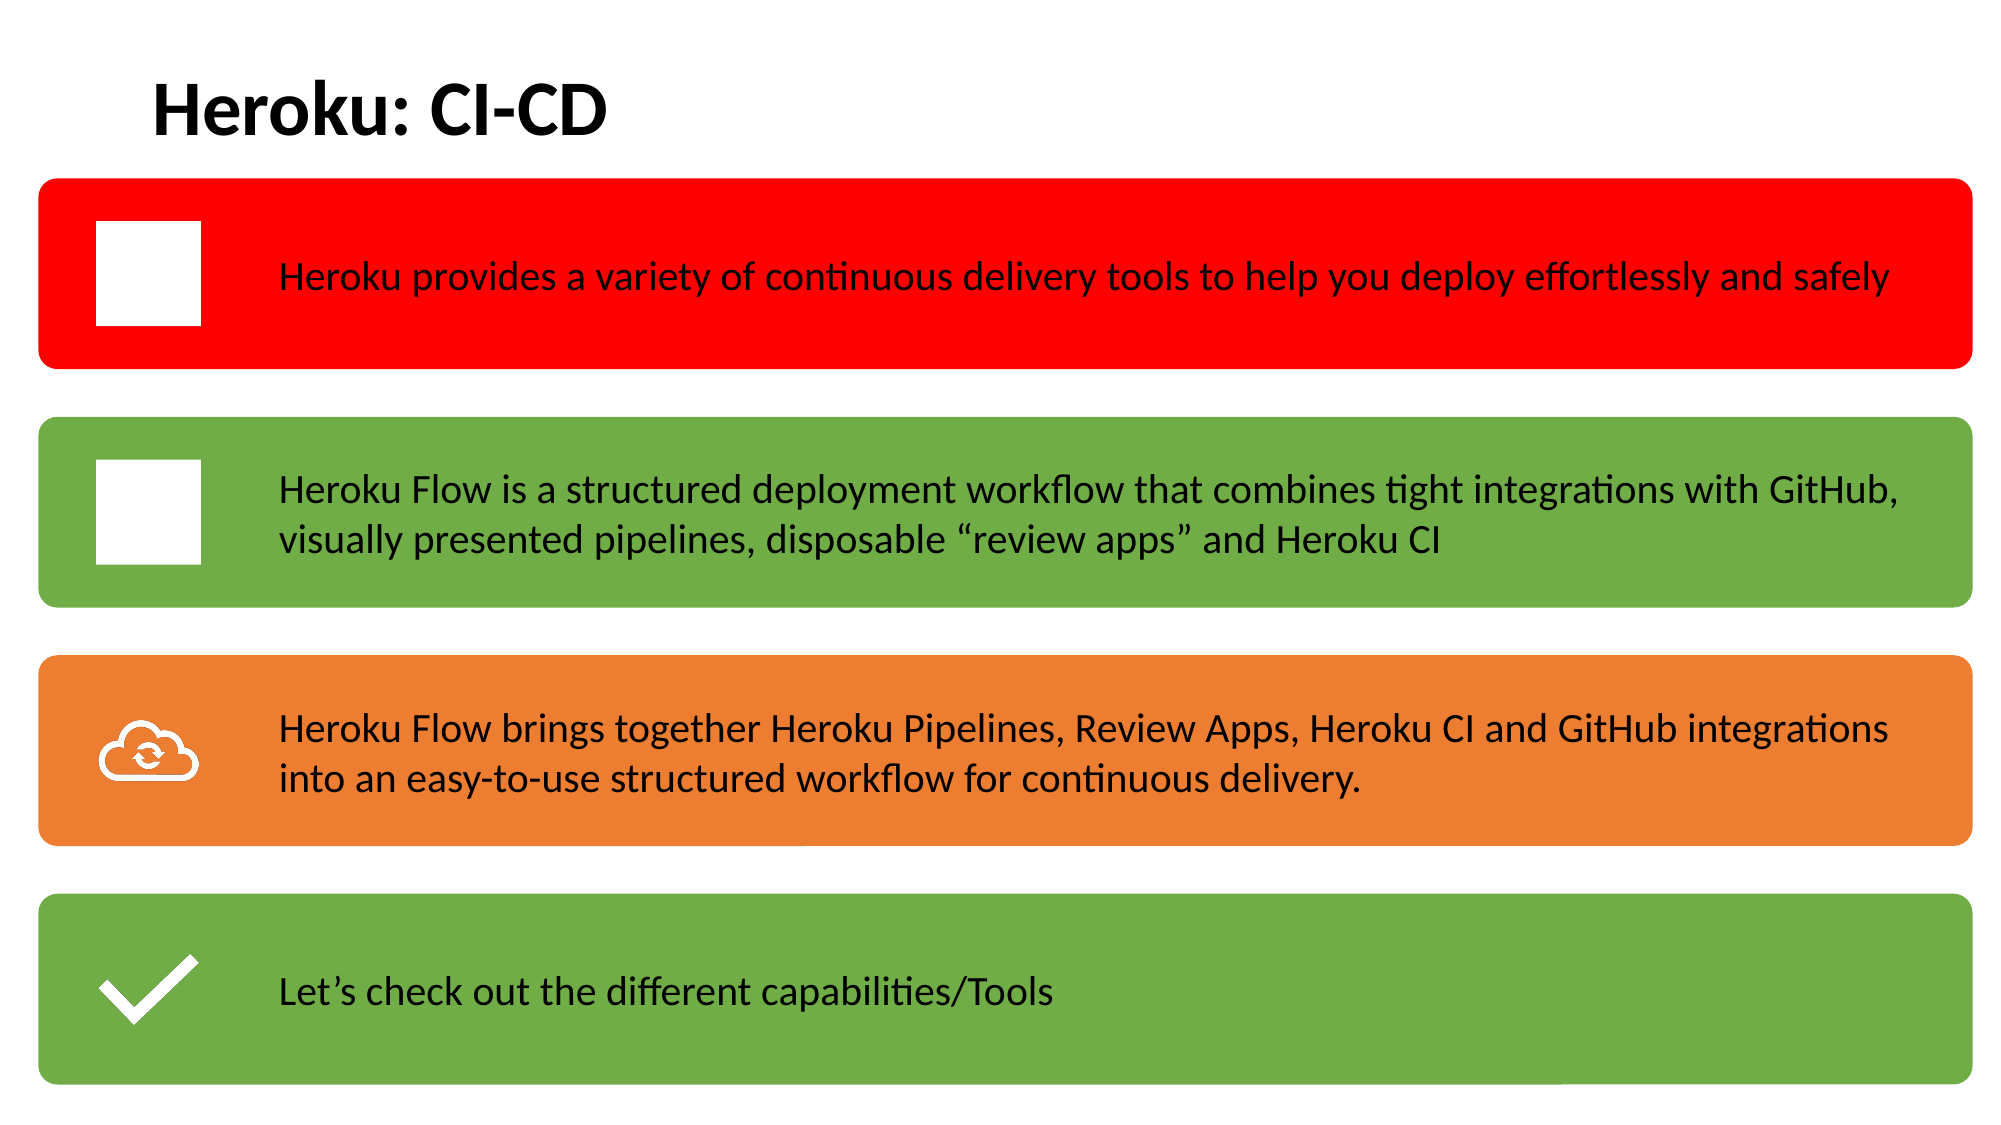

# Heroku: CI-CD
Heroku provides a variety of continuous delivery tools to help you deploy effortlessly and safely
Heroku Flow is a structured deployment workflow that combines tight integrations with GitHub, visually presented pipelines, disposable “review apps” and Heroku CI
Heroku Flow brings together Heroku Pipelines, Review Apps, Heroku CI and GitHub integrations into an easy-to-use structured workflow for continuous delivery.
Let’s check out the different capabilities/Tools